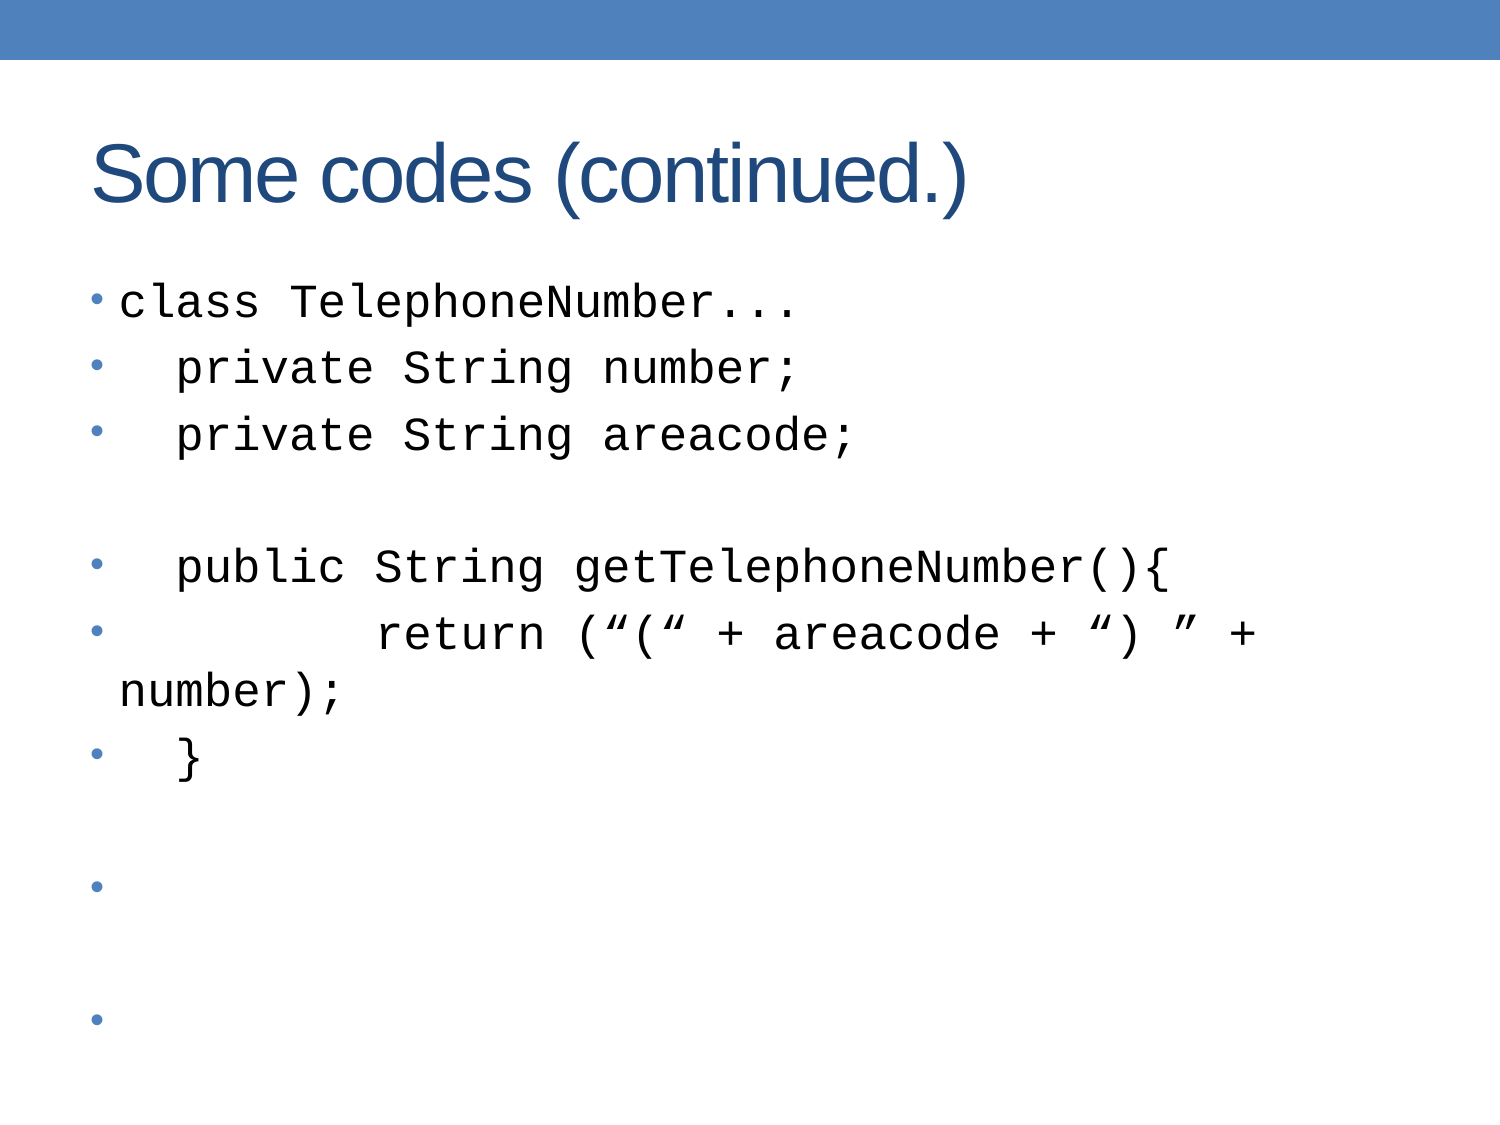

13
# Some codes (continued.)
class TelephoneNumber...
  private String number;
  private String areacode;

  public String getTelephoneNumber(){
         return (“(“ + areacode + “) ” + number);
  }